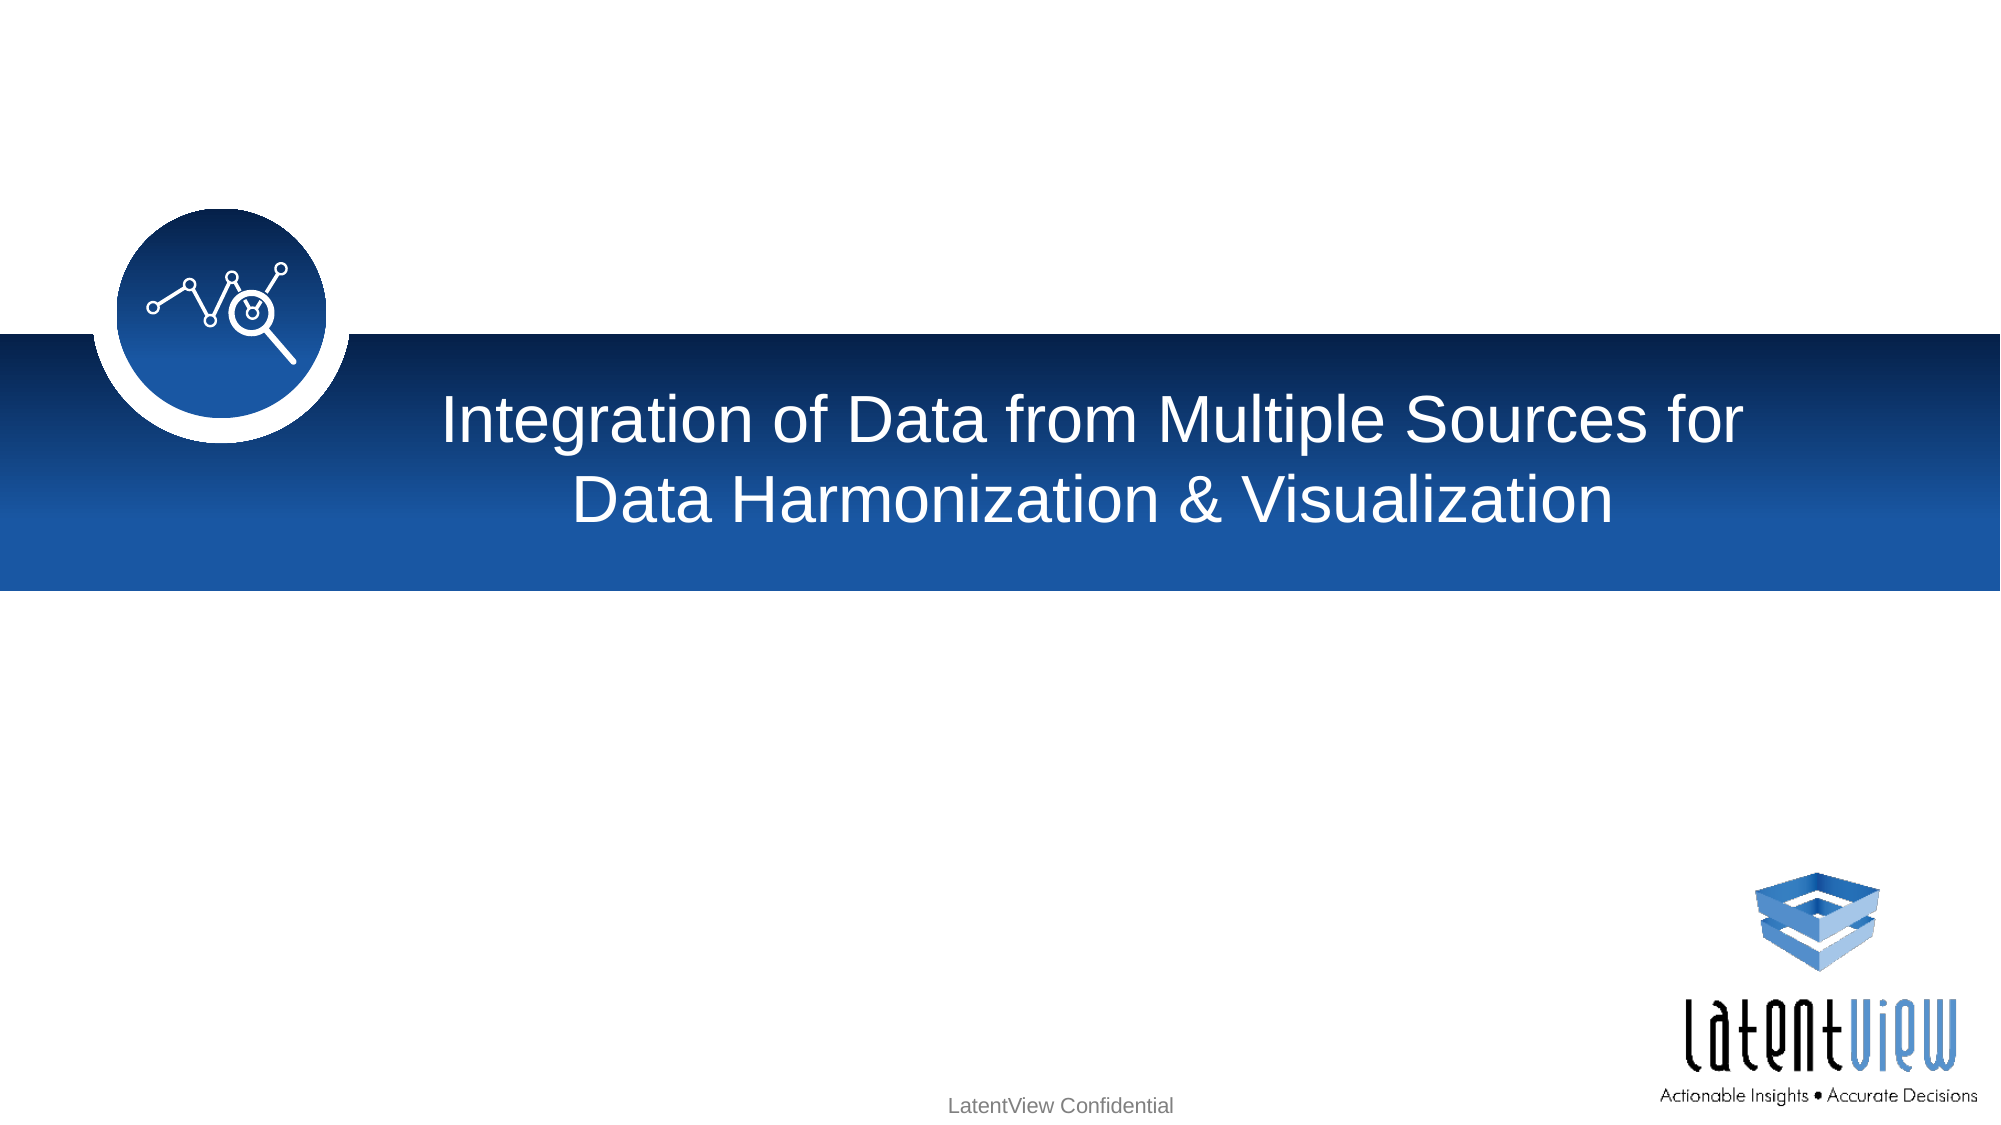

Integration of Data from Multiple Sources for Data Harmonization & Visualization
LatentView Confidential